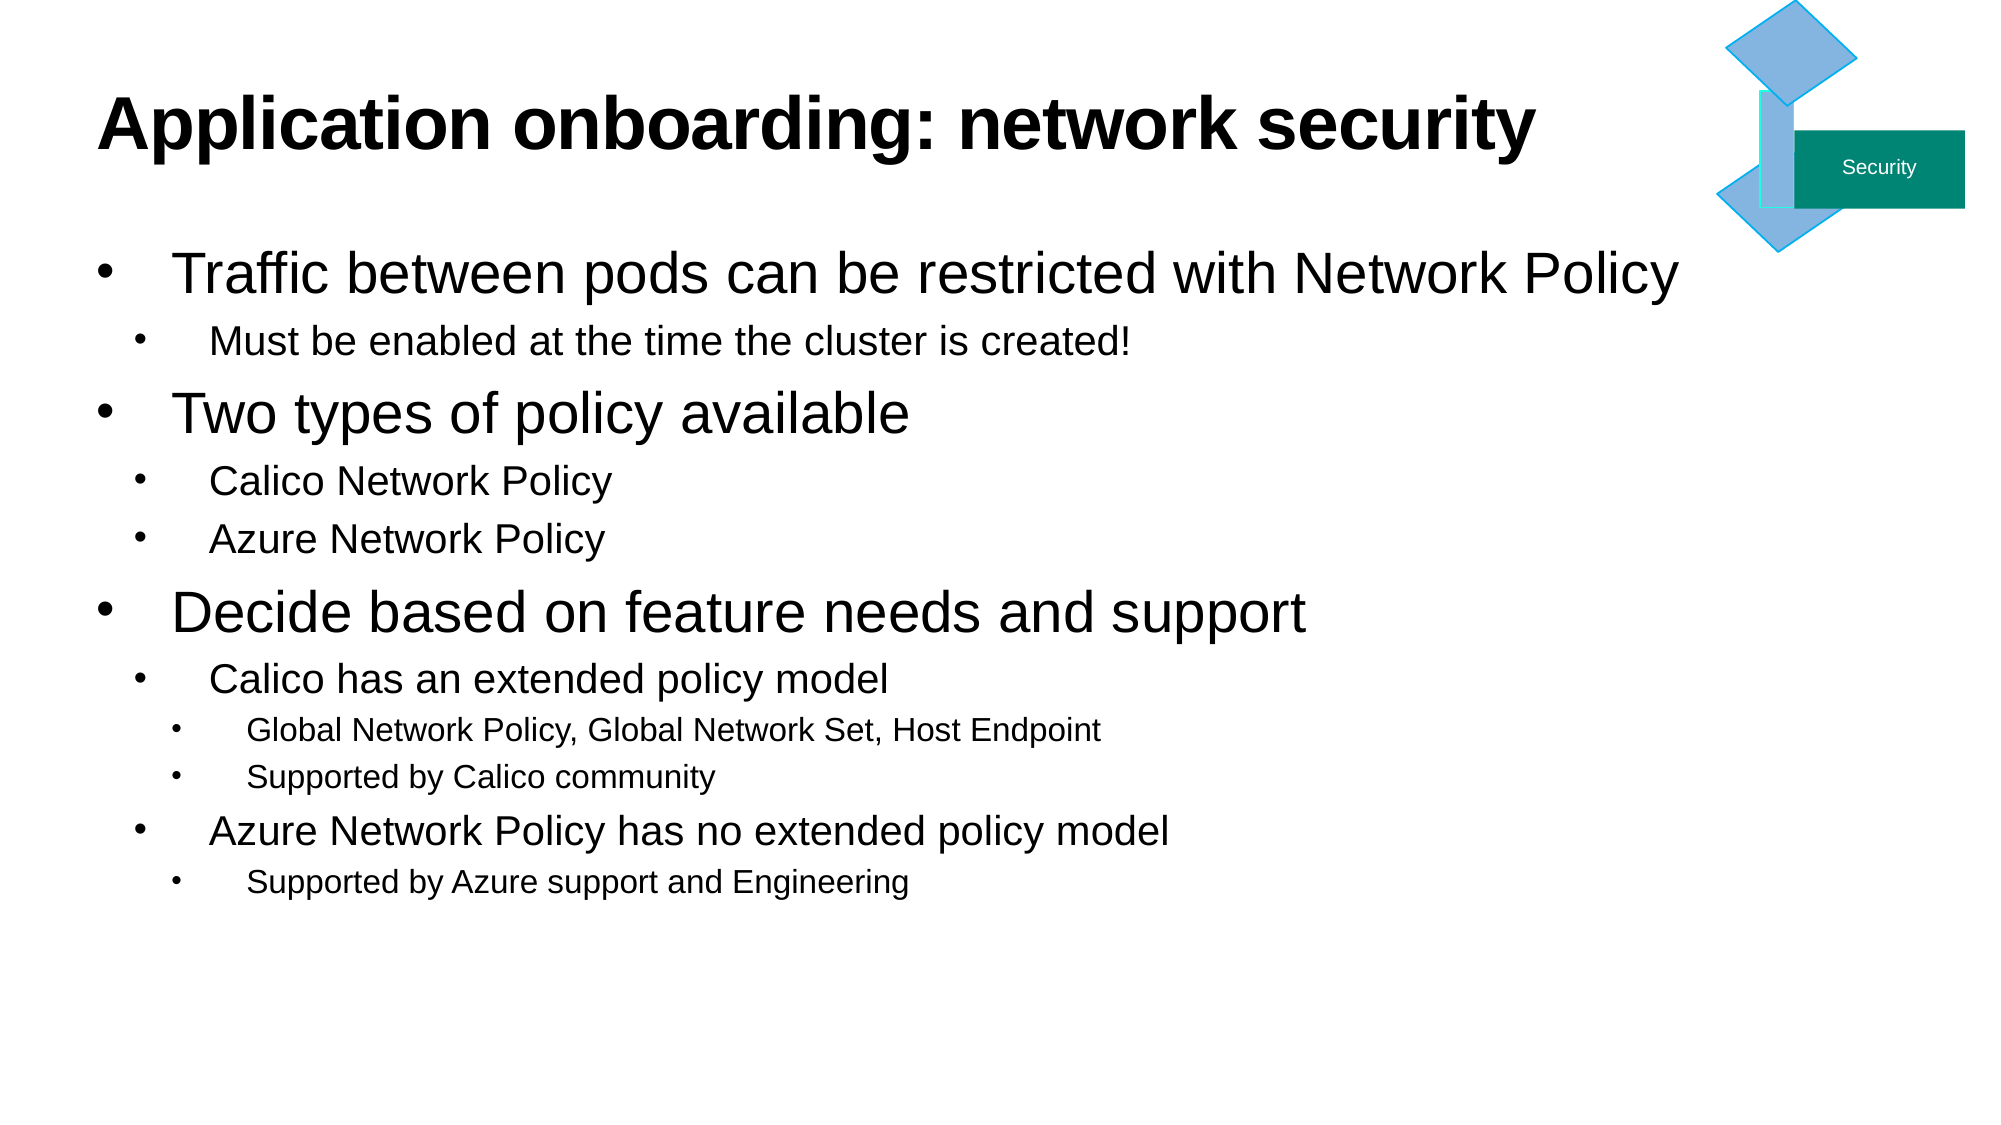

Security

# Application onboarding: network security
Traffic between pods can be restricted with Network Policy
Must be enabled at the time the cluster is created!
Two types of policy available
Calico Network Policy
Azure Network Policy
Decide based on feature needs and support
Calico has an extended policy model
Global Network Policy, Global Network Set, Host Endpoint
Supported by Calico community
Azure Network Policy has no extended policy model
Supported by Azure support and Engineering